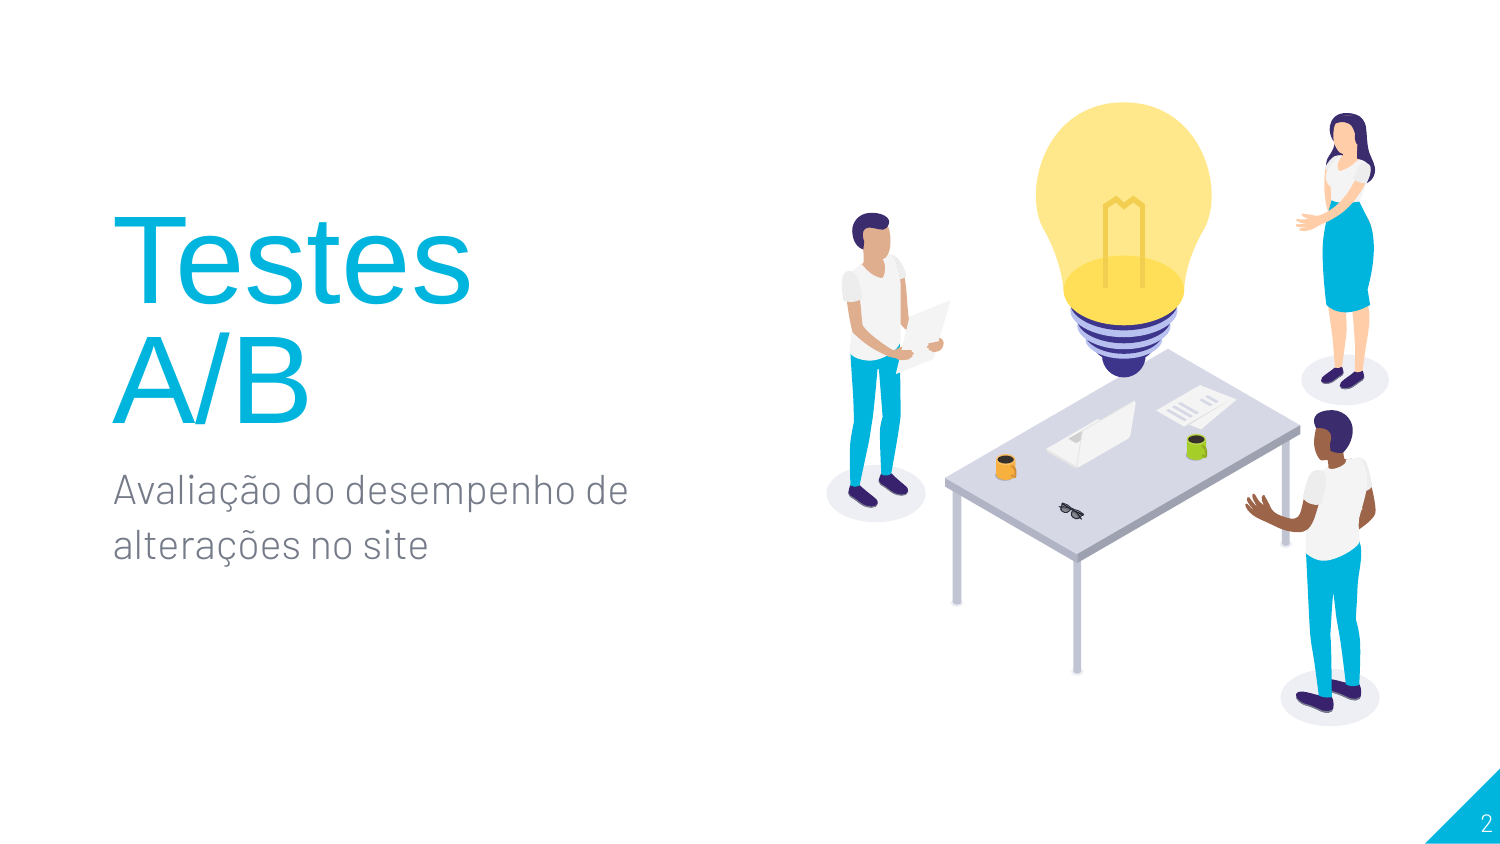

Testes
A/B
Avaliação do desempenho de alterações no site
2